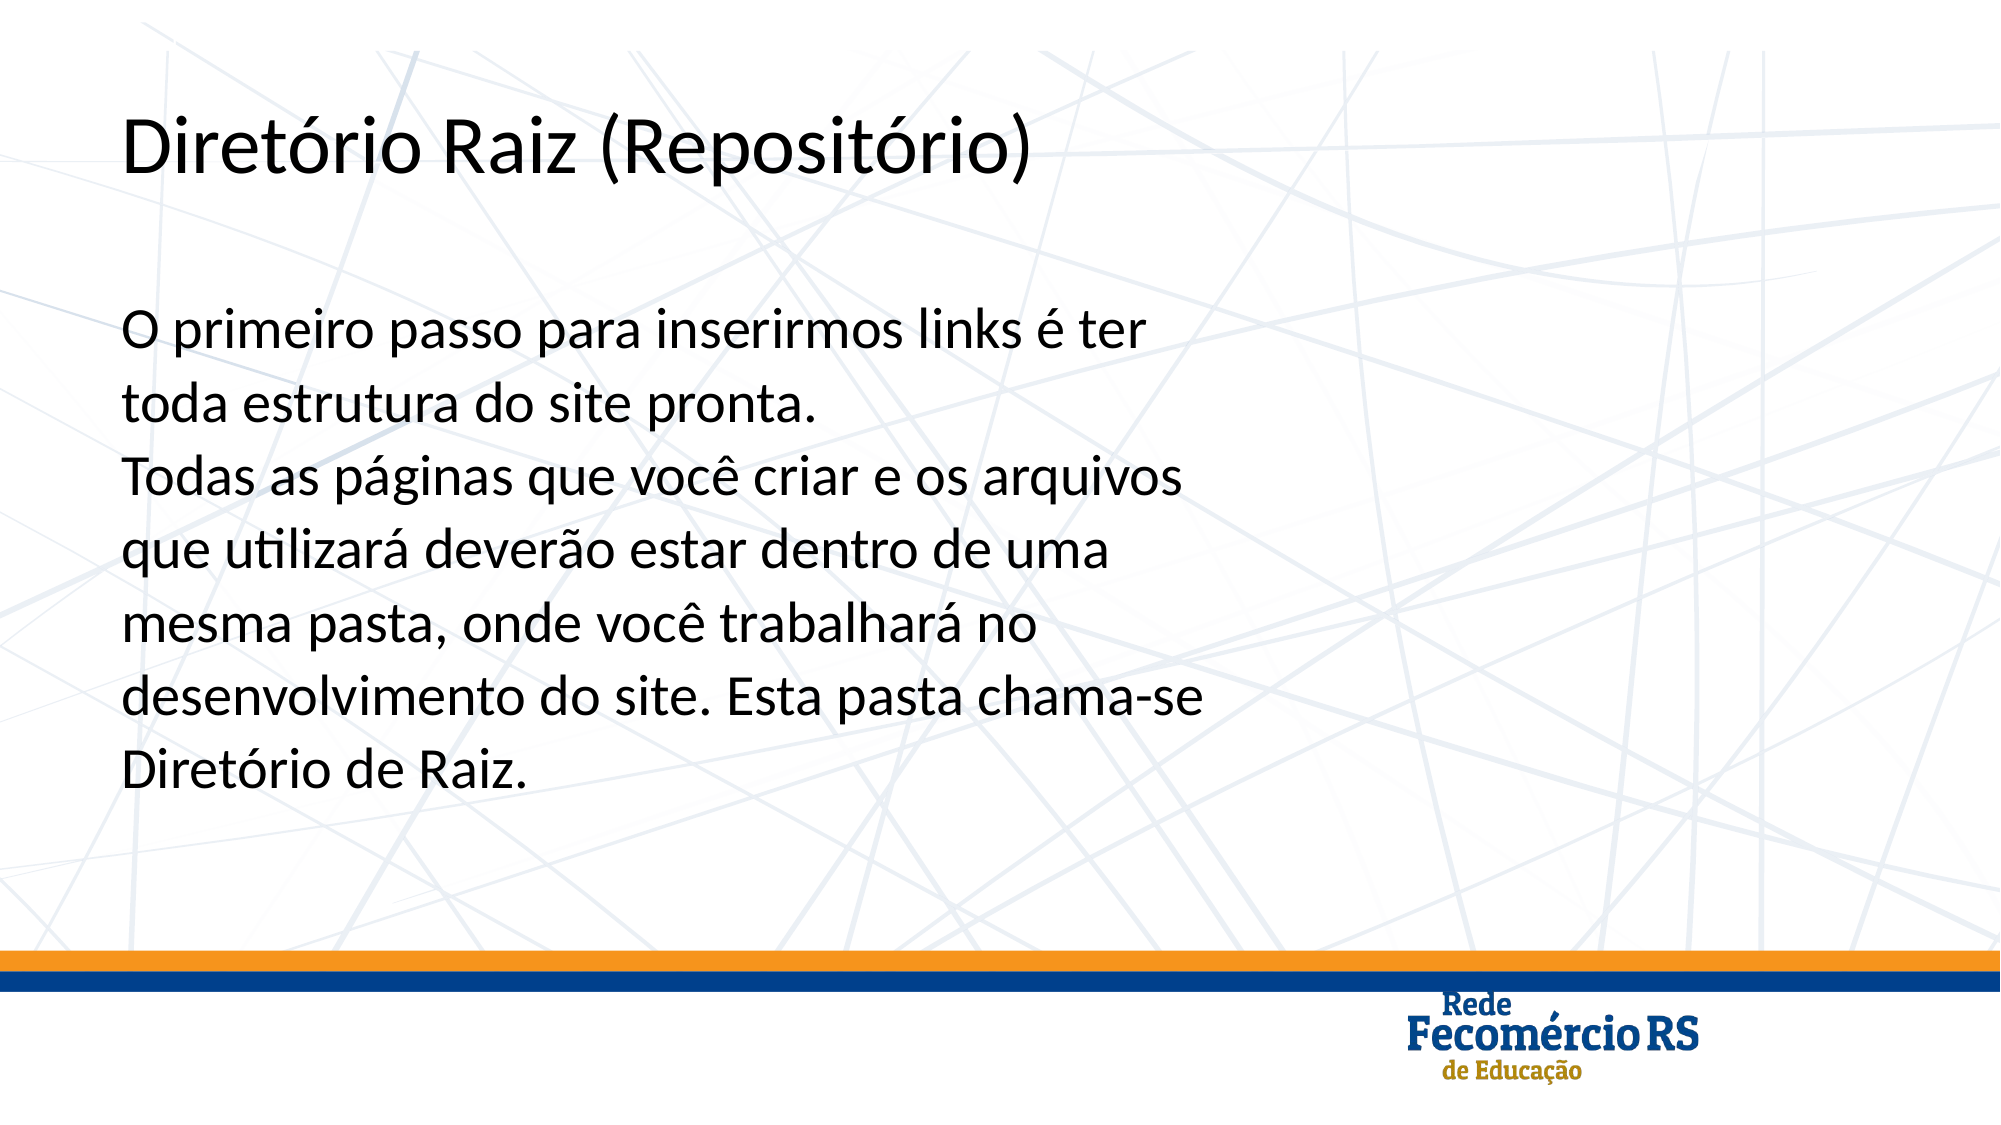

# Diretório Raiz (Repositório)
O primeiro passo para inserirmos links é ter
toda estrutura do site pronta.
Todas as páginas que você criar e os arquivos
que utilizará deverão estar dentro de uma
mesma pasta, onde você trabalhará no
desenvolvimento do site. Esta pasta chama-se
Diretório de Raiz.